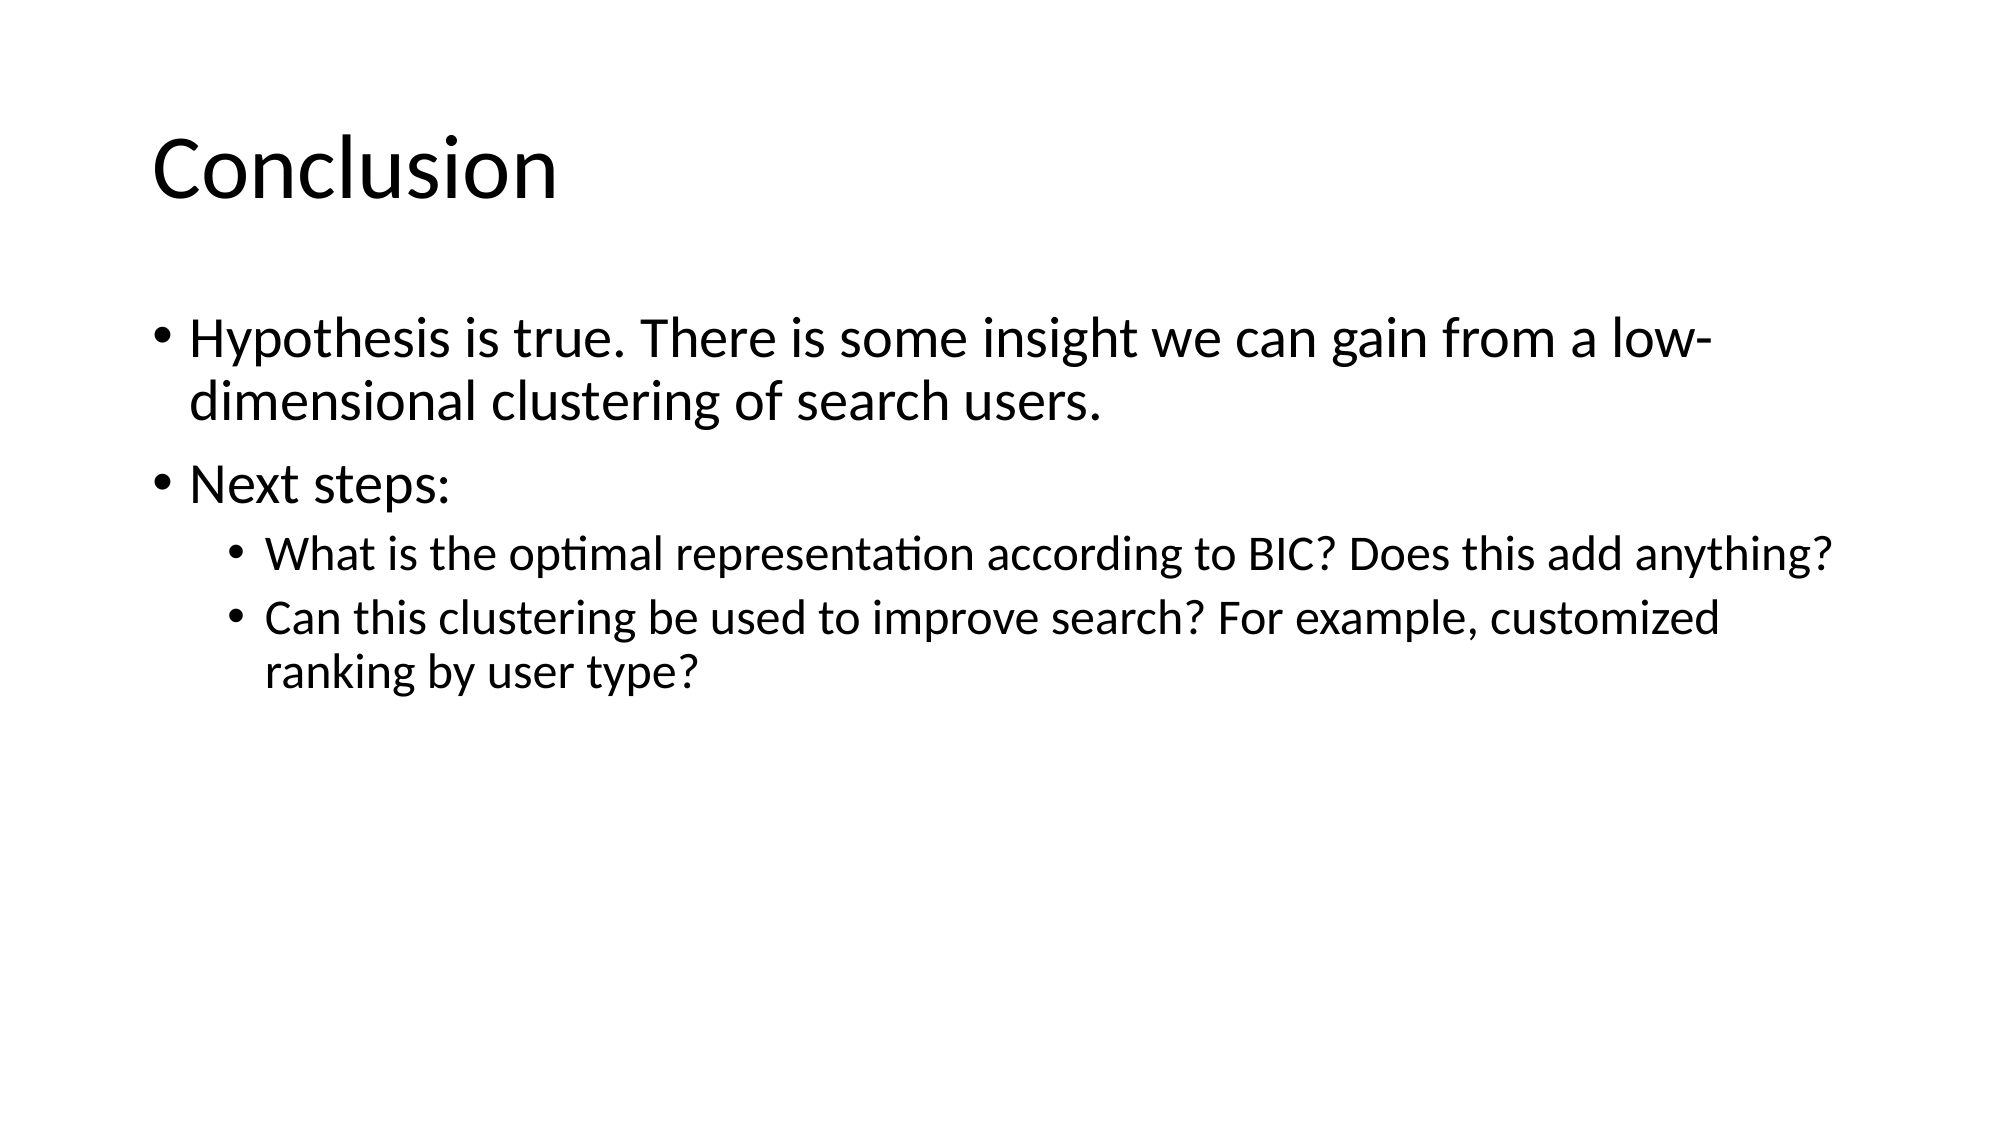

# Conclusion
Hypothesis is true. There is some insight we can gain from a low-dimensional clustering of search users.
Next steps:
What is the optimal representation according to BIC? Does this add anything?
Can this clustering be used to improve search? For example, customized ranking by user type?